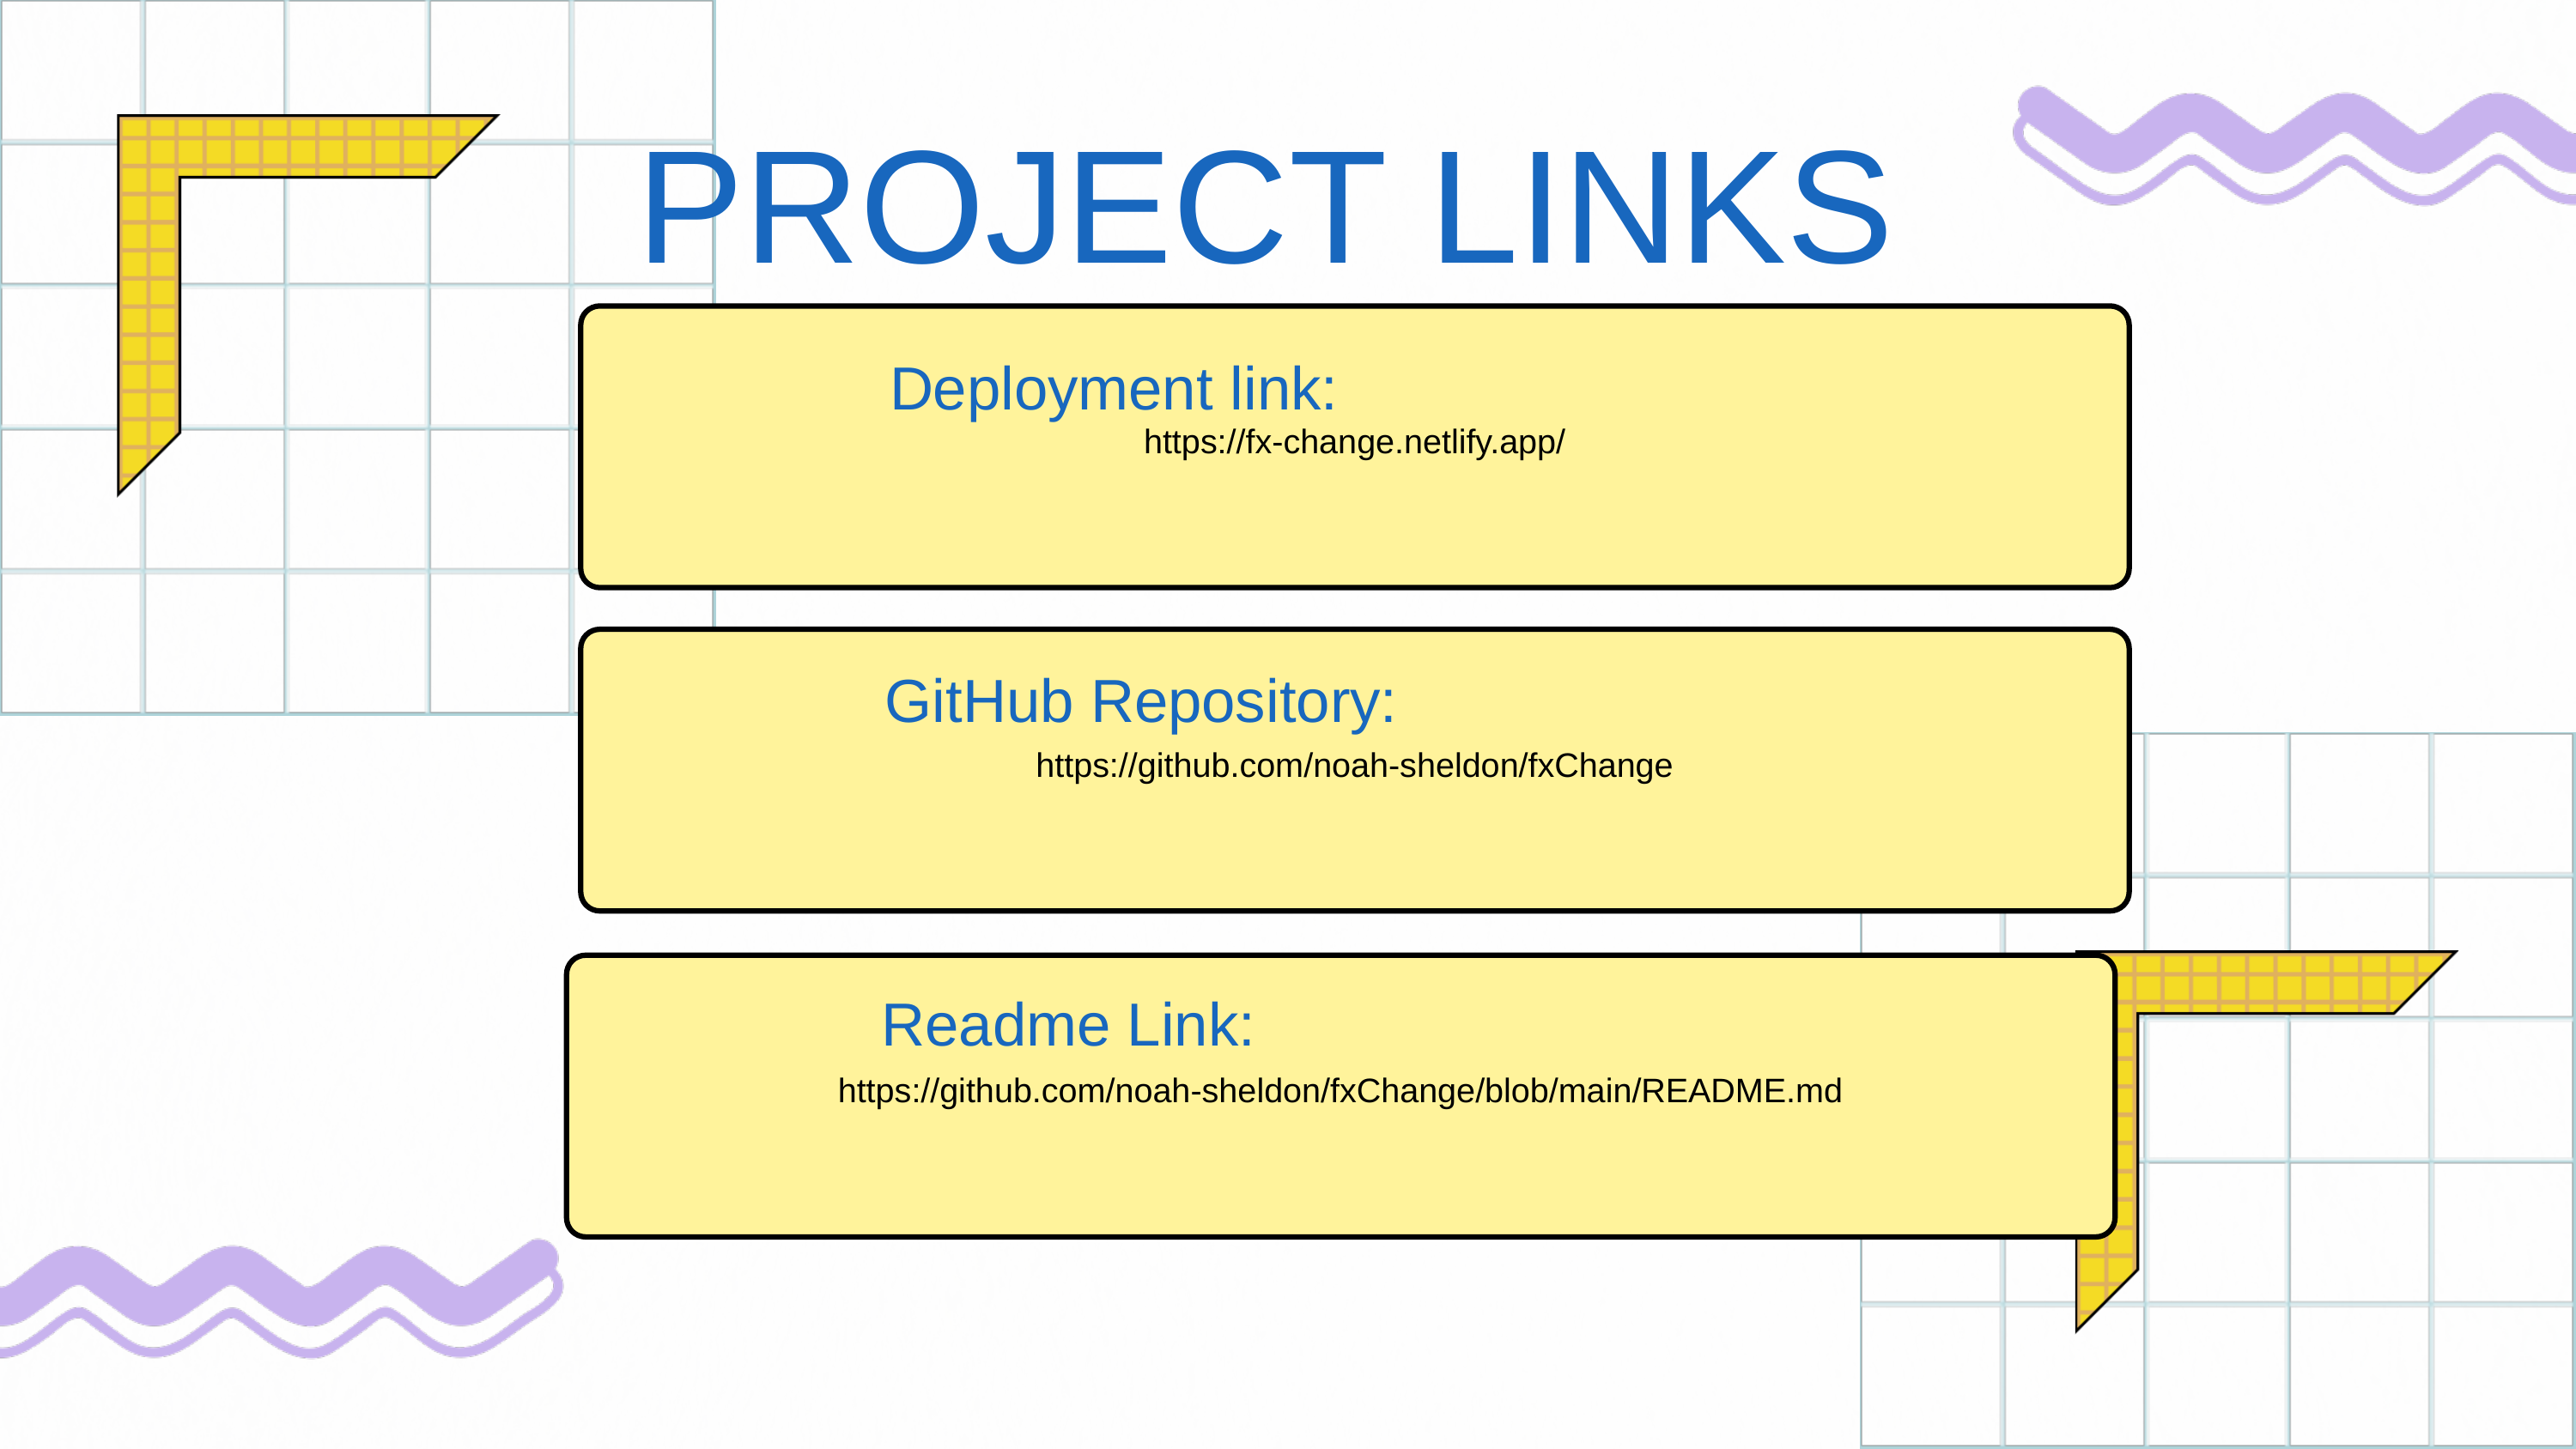

PROJECT LINKS

https://fx-change.netlify.app/
Deployment link:

https://github.com/noah-sheldon/fxChange
GitHub Repository:

https://github.com/noah-sheldon/fxChange/blob/main/README.md
Readme Link: